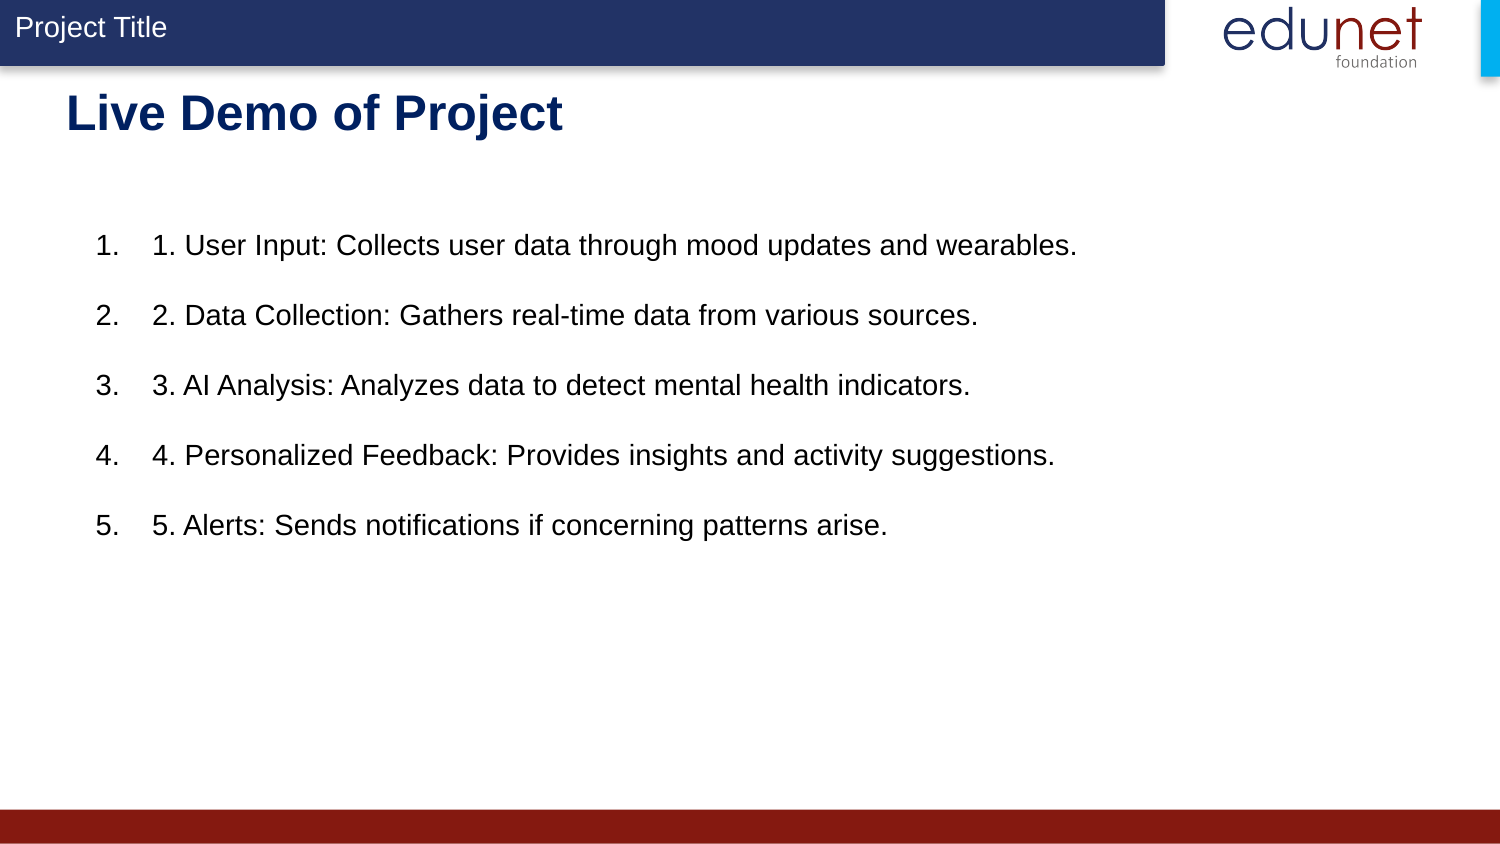

# Live Demo of Project
1. User Input: Collects user data through mood updates and wearables.

2. Data Collection: Gathers real-time data from various sources.

3. AI Analysis: Analyzes data to detect mental health indicators.

4. Personalized Feedback: Provides insights and activity suggestions.

5. Alerts: Sends notifications if concerning patterns arise.